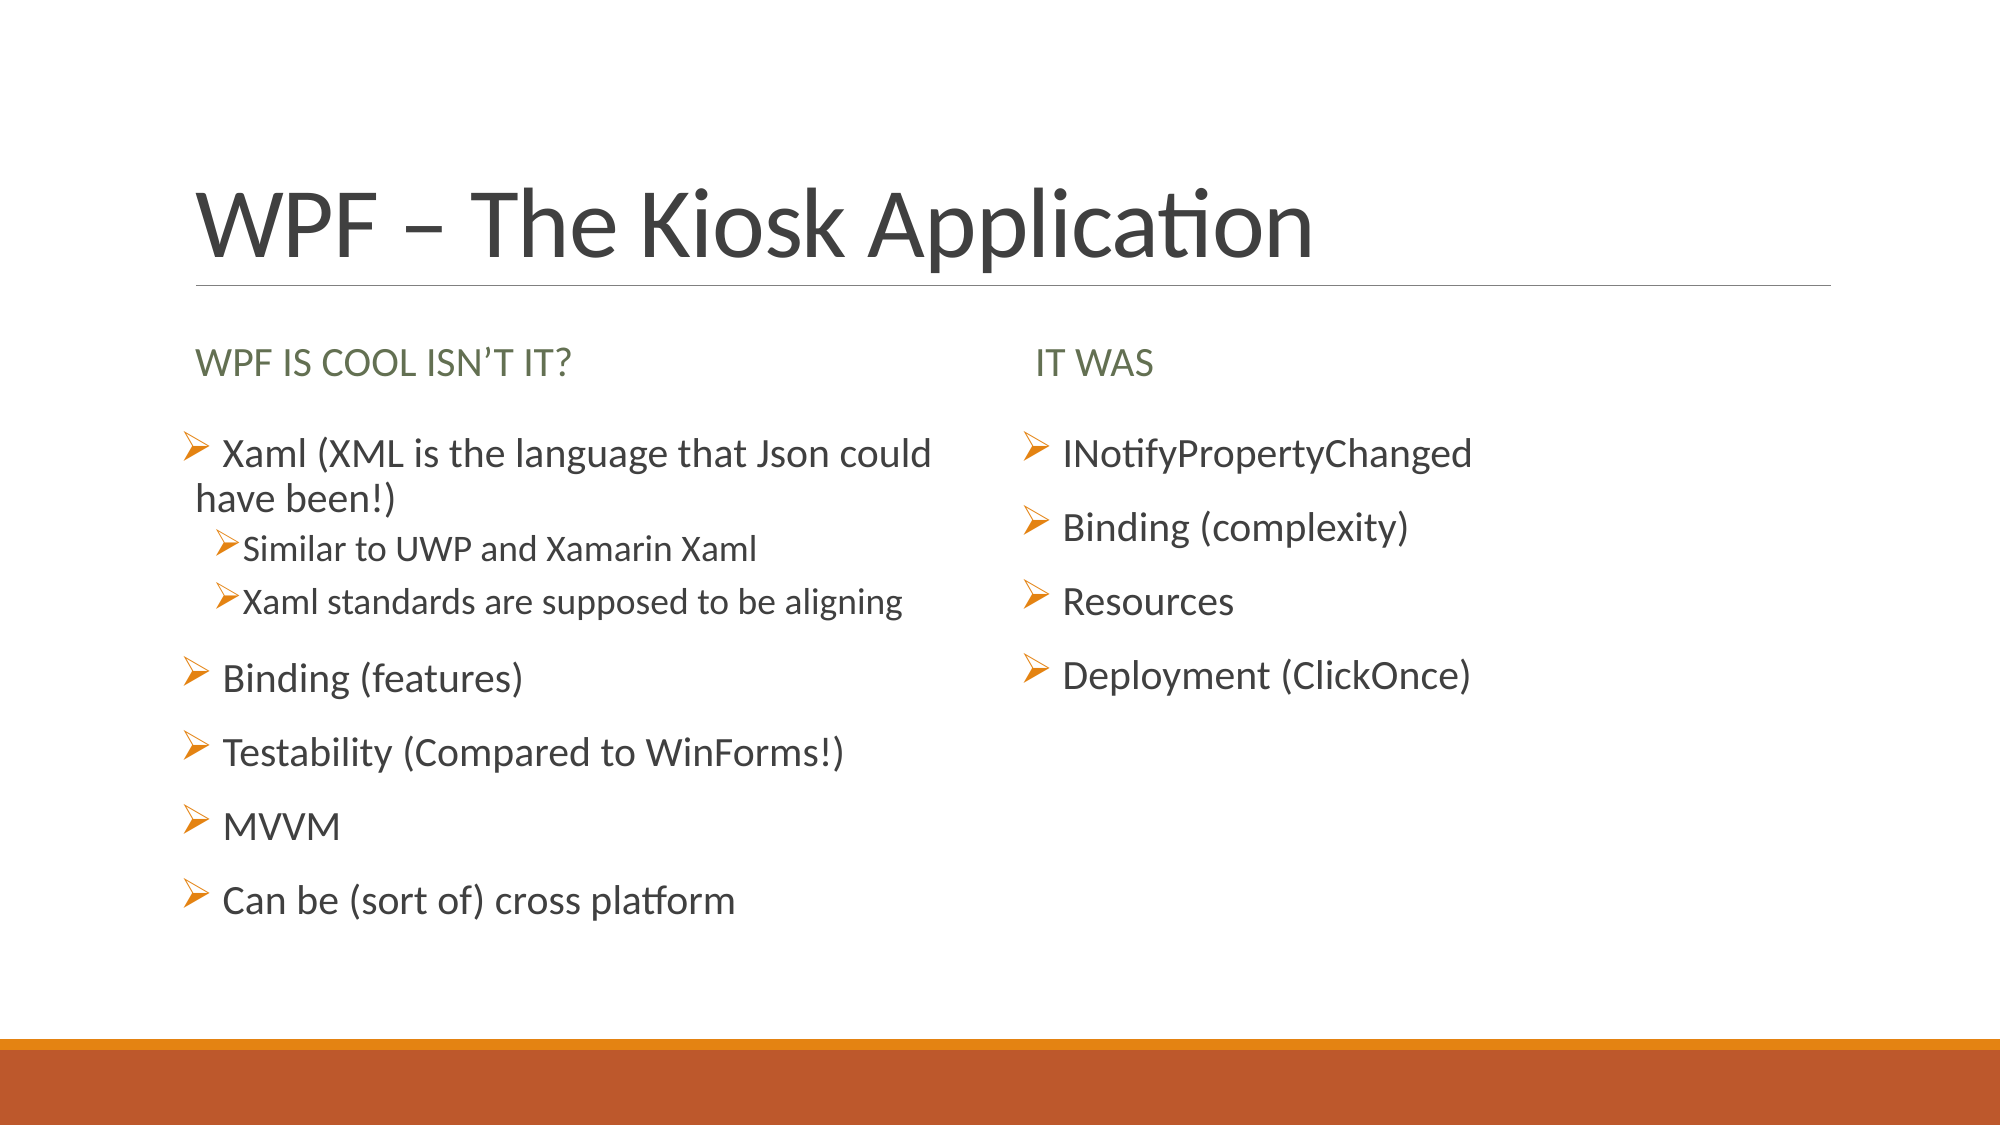

# WPF – The Kiosk Application
WPF is cool isn’t it?
It was
 Xaml (XML is the language that Json could have been!)
Similar to UWP and Xamarin Xaml
Xaml standards are supposed to be aligning
 Binding (features)
 Testability (Compared to WinForms!)
 MVVM
 Can be (sort of) cross platform

 INotifyPropertyChanged
 Binding (complexity)
 Resources
 Deployment (ClickOnce)